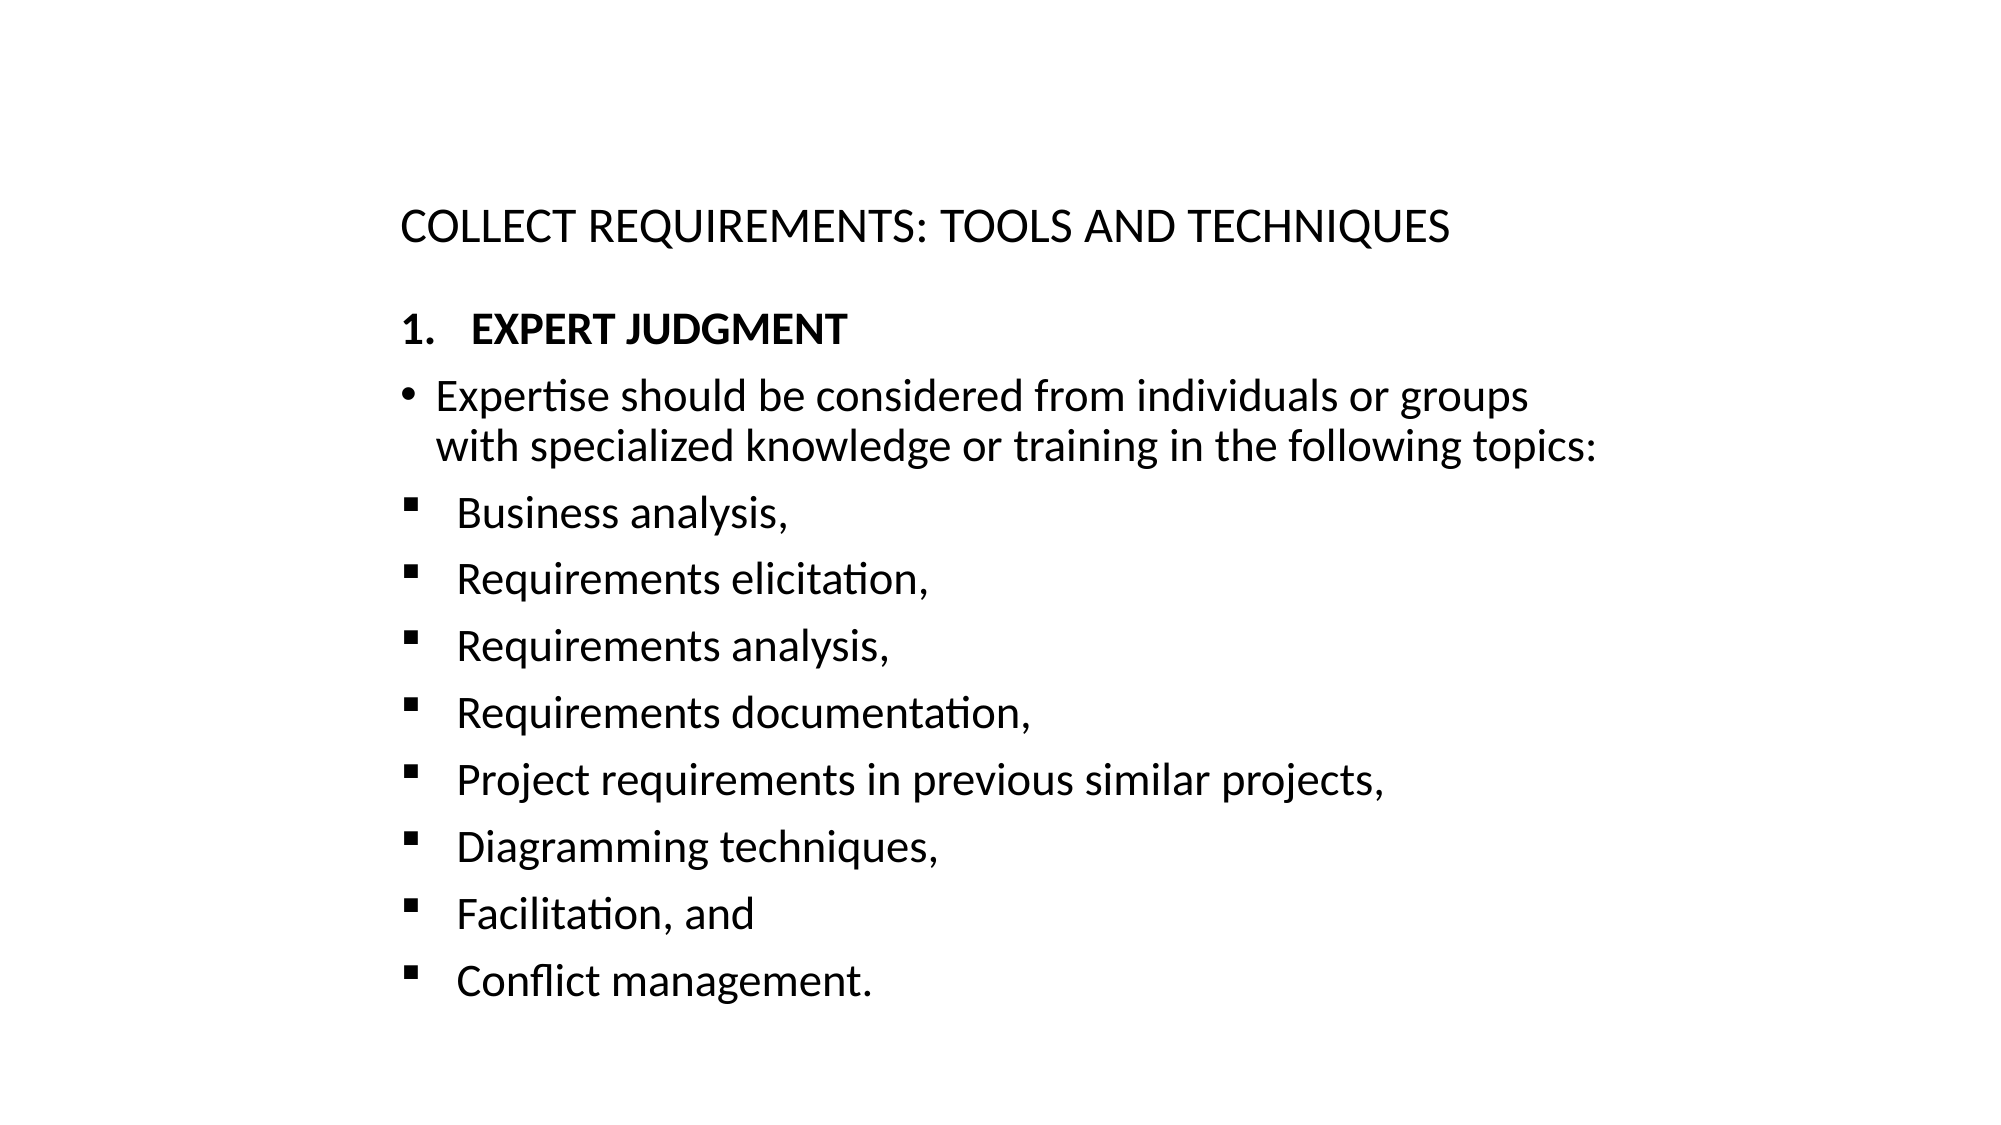

# COLLECT REQUIREMENTS: TOOLS AND TECHNIQUES
EXPERT JUDGMENT
Expertise should be considered from individuals or groups with specialized knowledge or training in the following topics:
  Business analysis,
  Requirements elicitation,
  Requirements analysis,
  Requirements documentation,
  Project requirements in previous similar projects,
  Diagramming techniques,
  Facilitation, and
  Conflict management.
The PMI Registered Education Provider logo is a registered mark of the Project Management Institute, Inc.